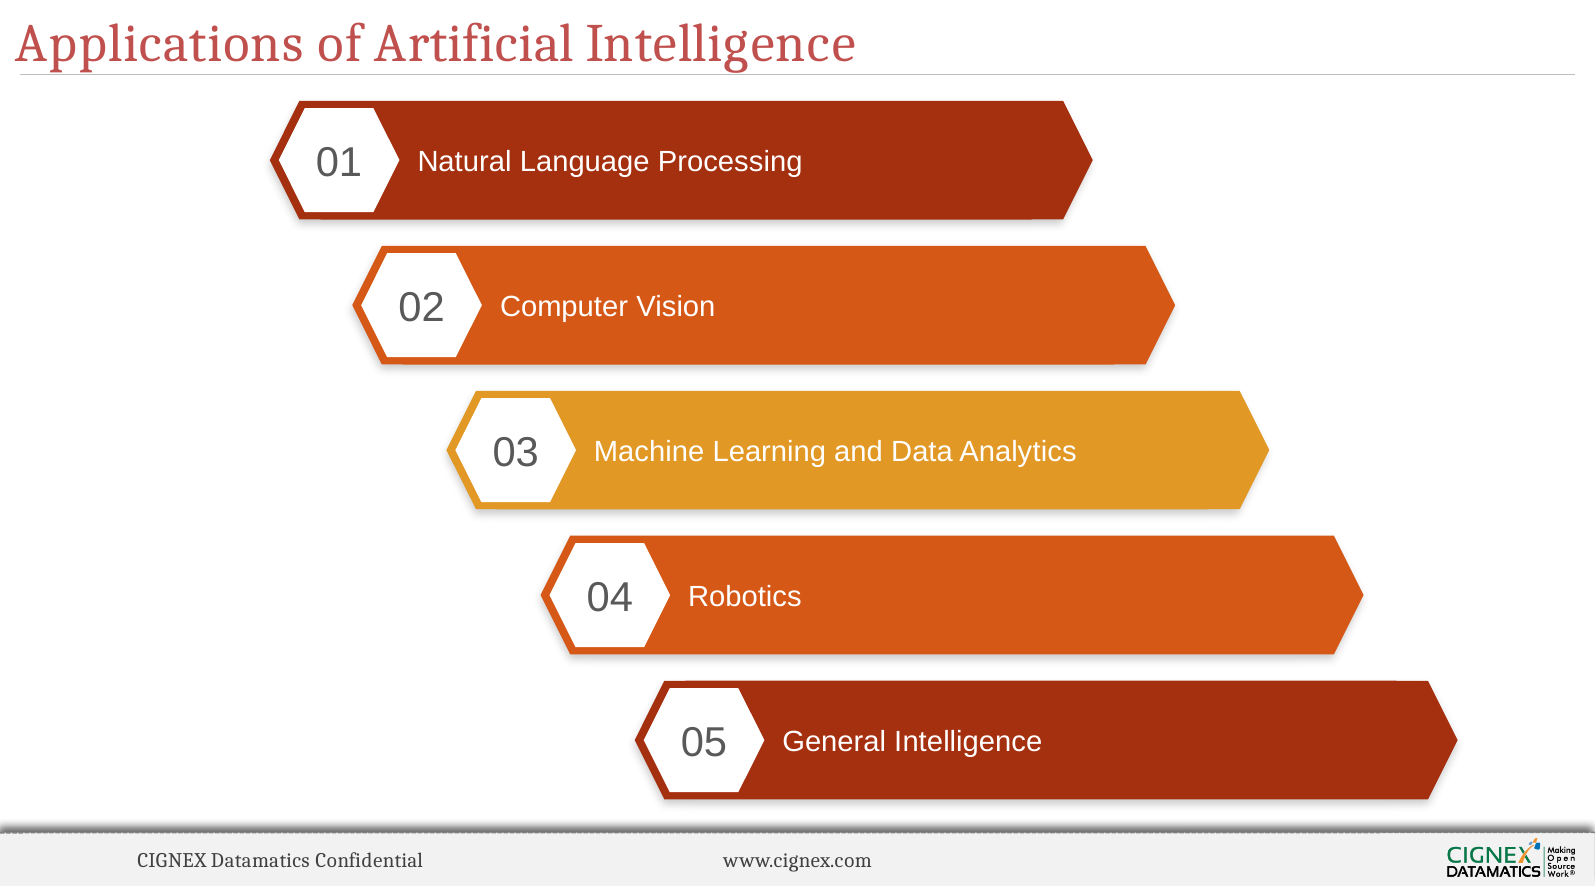

# Applications of Artificial Intelligence
Natural Language Processing
01
Computer Vision
02
Machine Learning and Data Analytics
03
Robotics
04
General Intelligence
05
10